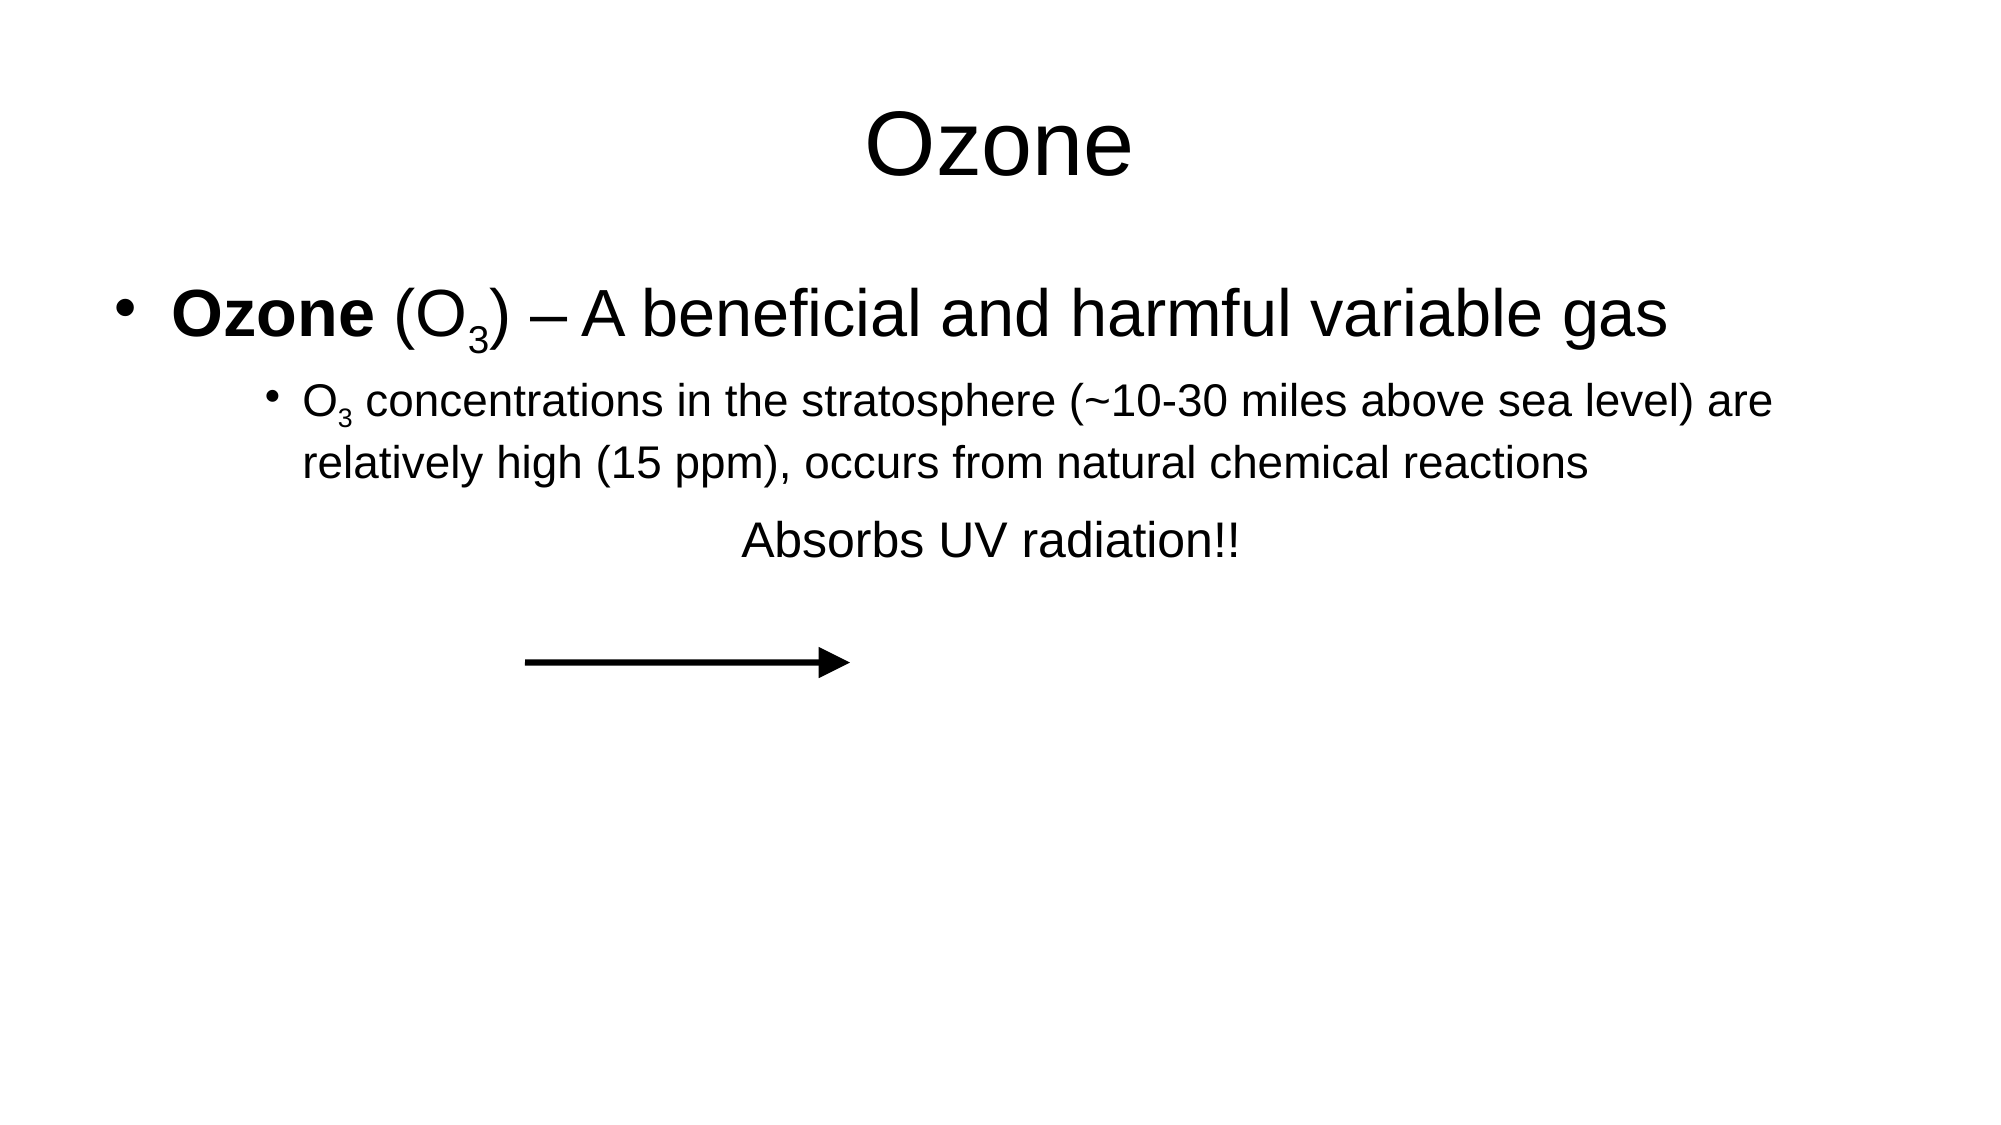

# Ozone
Ozone (O3) – A beneficial and harmful variable gas
O3 concentrations in the stratosphere (~10-30 miles above sea level) are relatively high (15 ppm), occurs from natural chemical reactions
	                           Absorbs UV radiation!!